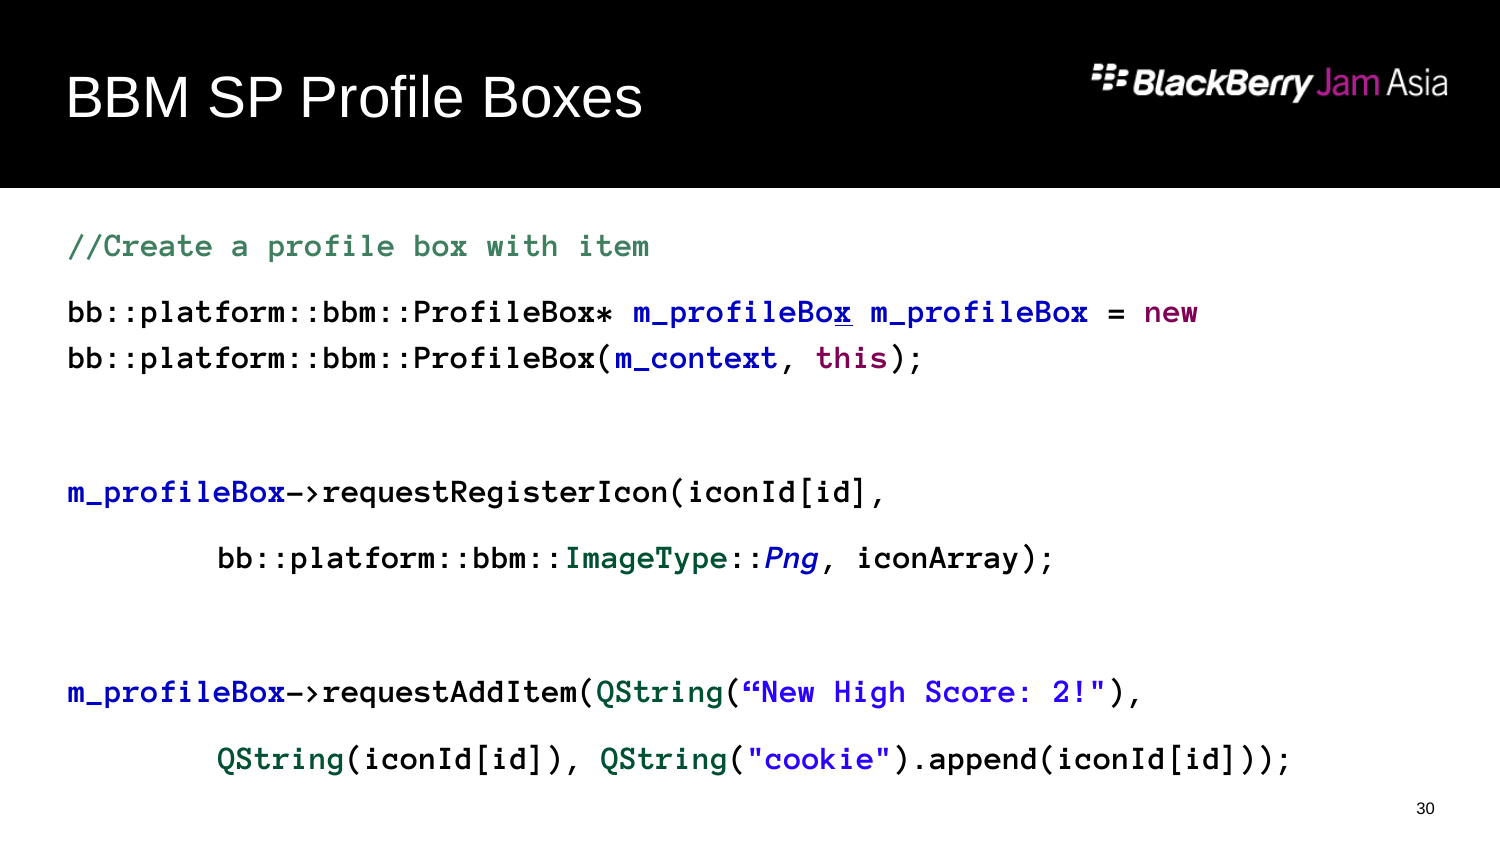

# BBM SP Profile Boxes
//Create a profile box with item
bb::platform::bbm::ProfileBox* m_profileBox m_profileBox = new 	bb::platform::bbm::ProfileBox(m_context, this);

m_profileBox->requestRegisterIcon(iconId[id],
	bb::platform::bbm::ImageType::Png, iconArray);

m_profileBox->requestAddItem(QString(“New High Score: 2!"),
	QString(iconId[id]), QString("cookie").append(iconId[id]));

30